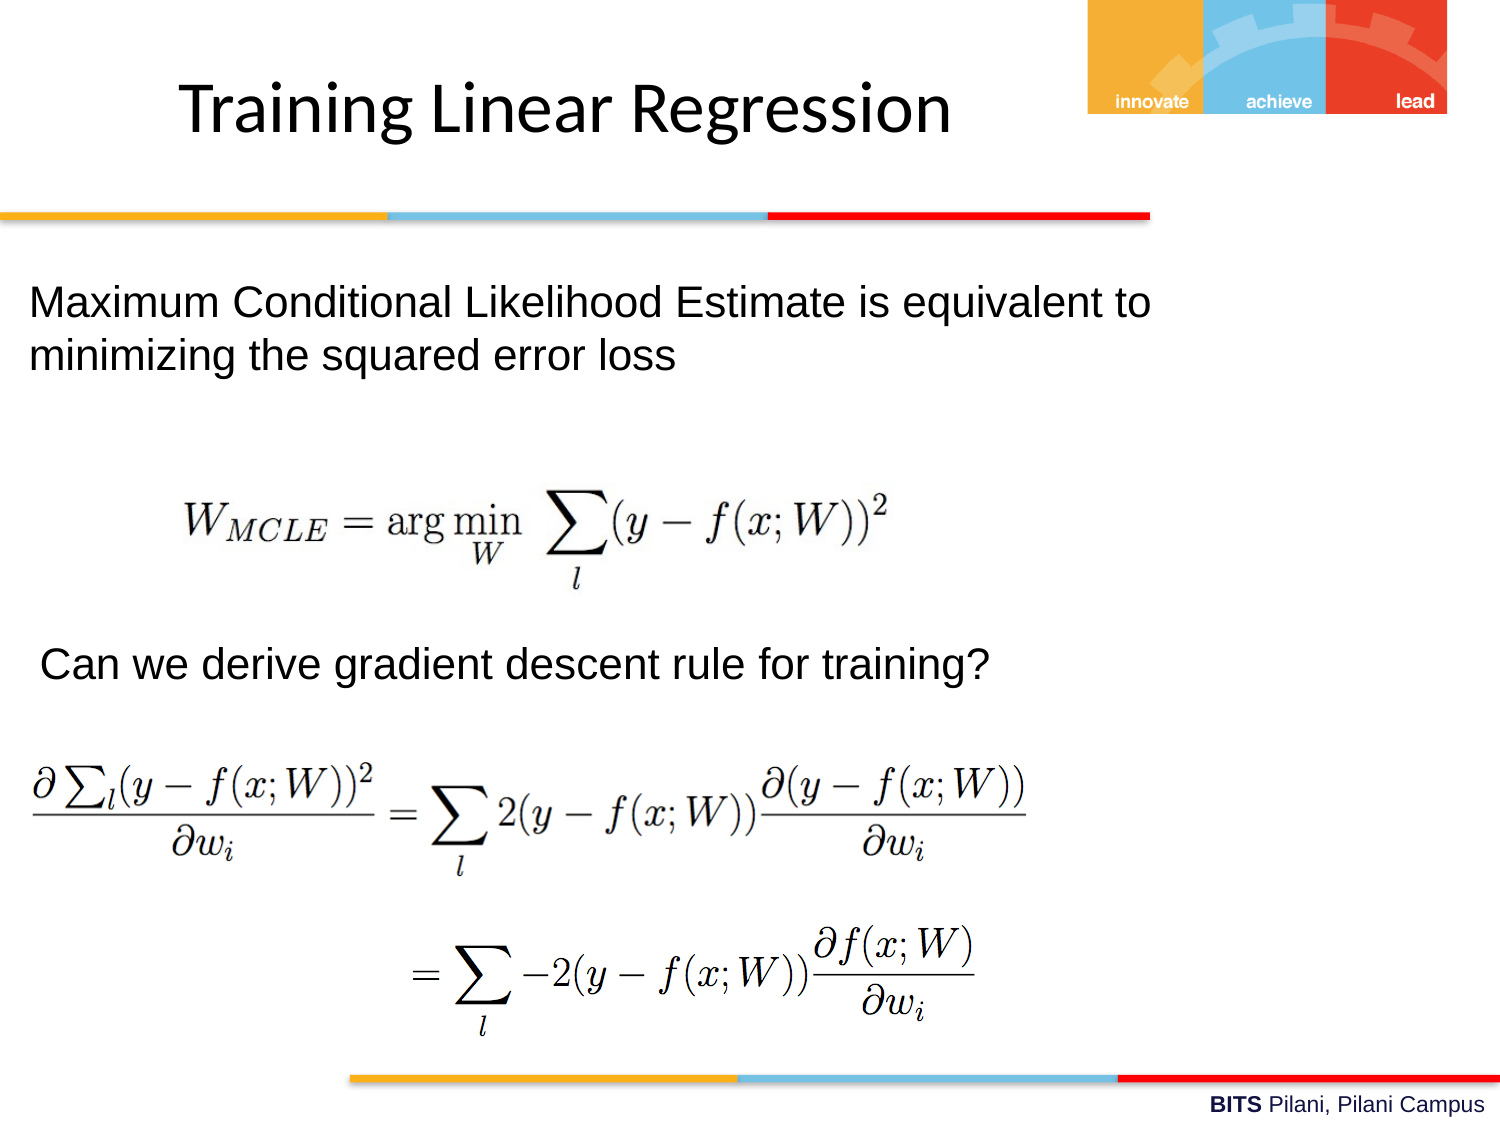

# Training Linear Regression
Maximum Conditional Likelihood Estimate is equivalent to minimizing the squared error loss

Can we derive gradient descent rule for training?